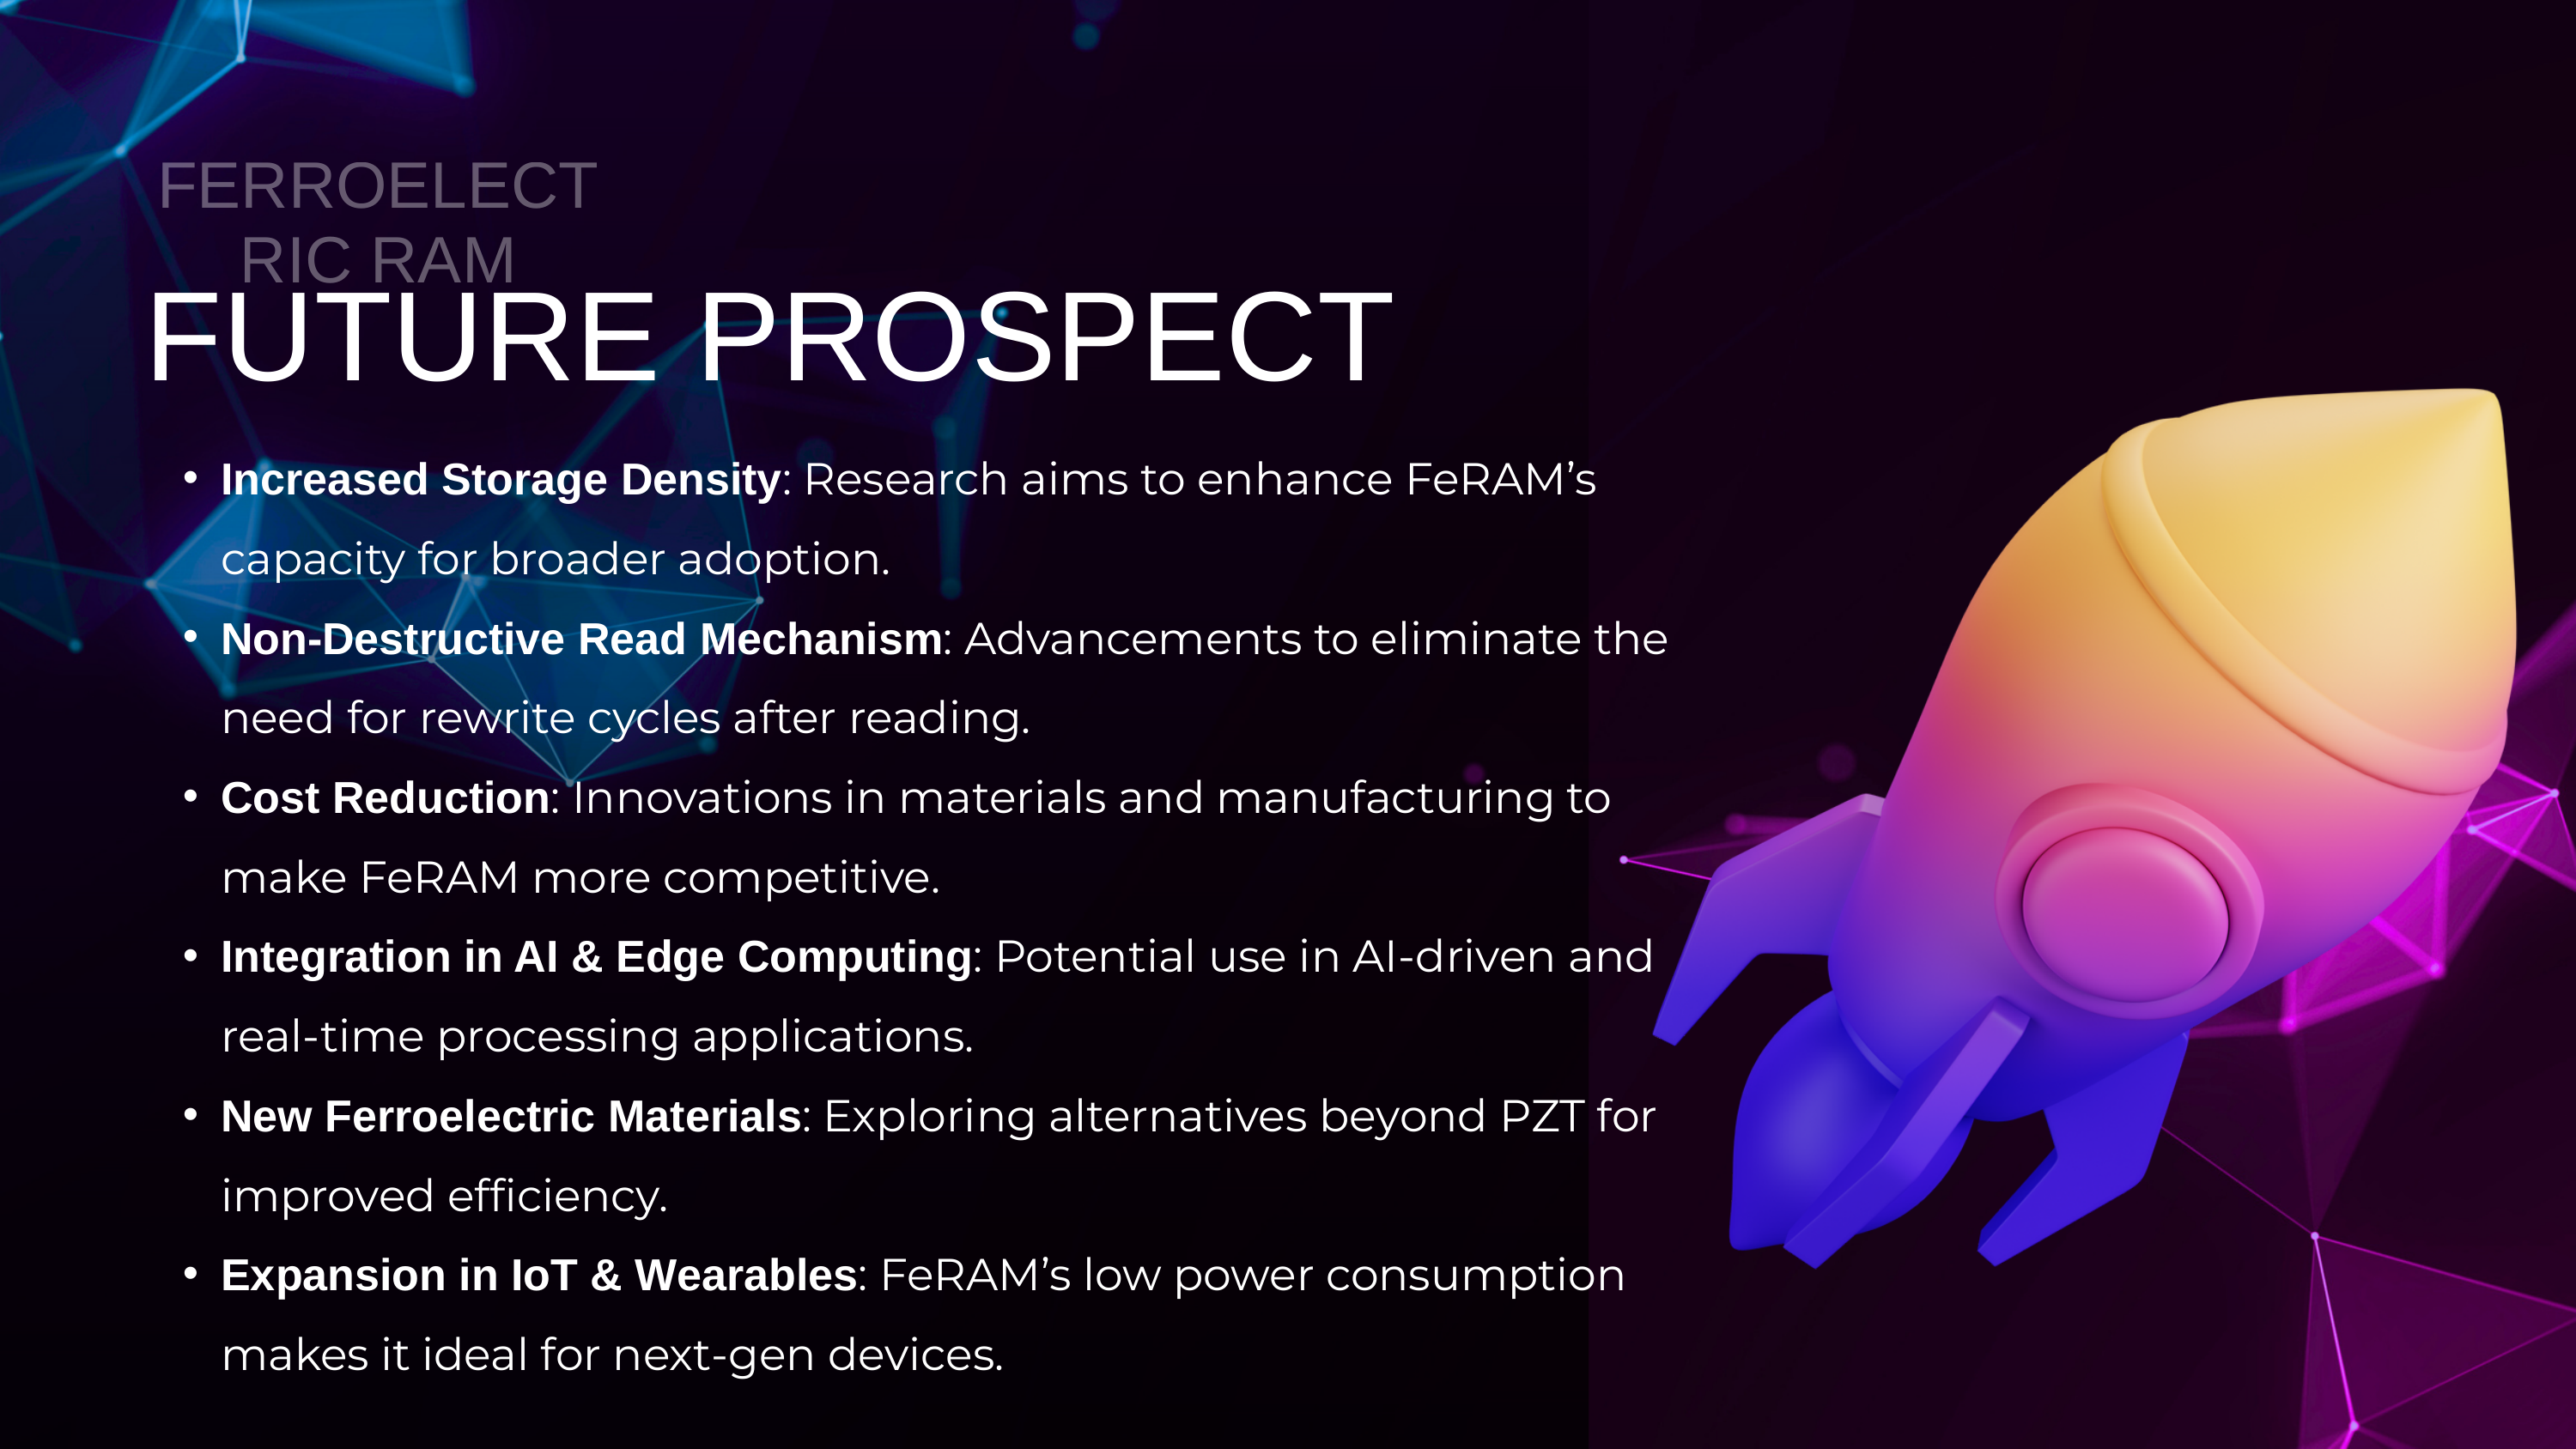

FERROELECTRIC RAM

FUTURE PROSPECT
Increased Storage Density: Research aims to enhance FeRAM’s capacity for broader adoption.
Non-Destructive Read Mechanism: Advancements to eliminate the need for rewrite cycles after reading.
Cost Reduction: Innovations in materials and manufacturing to make FeRAM more competitive.
Integration in AI & Edge Computing: Potential use in AI-driven and real-time processing applications.
New Ferroelectric Materials: Exploring alternatives beyond PZT for improved efficiency.
Expansion in IoT & Wearables: FeRAM’s low power consumption makes it ideal for next-gen devices.